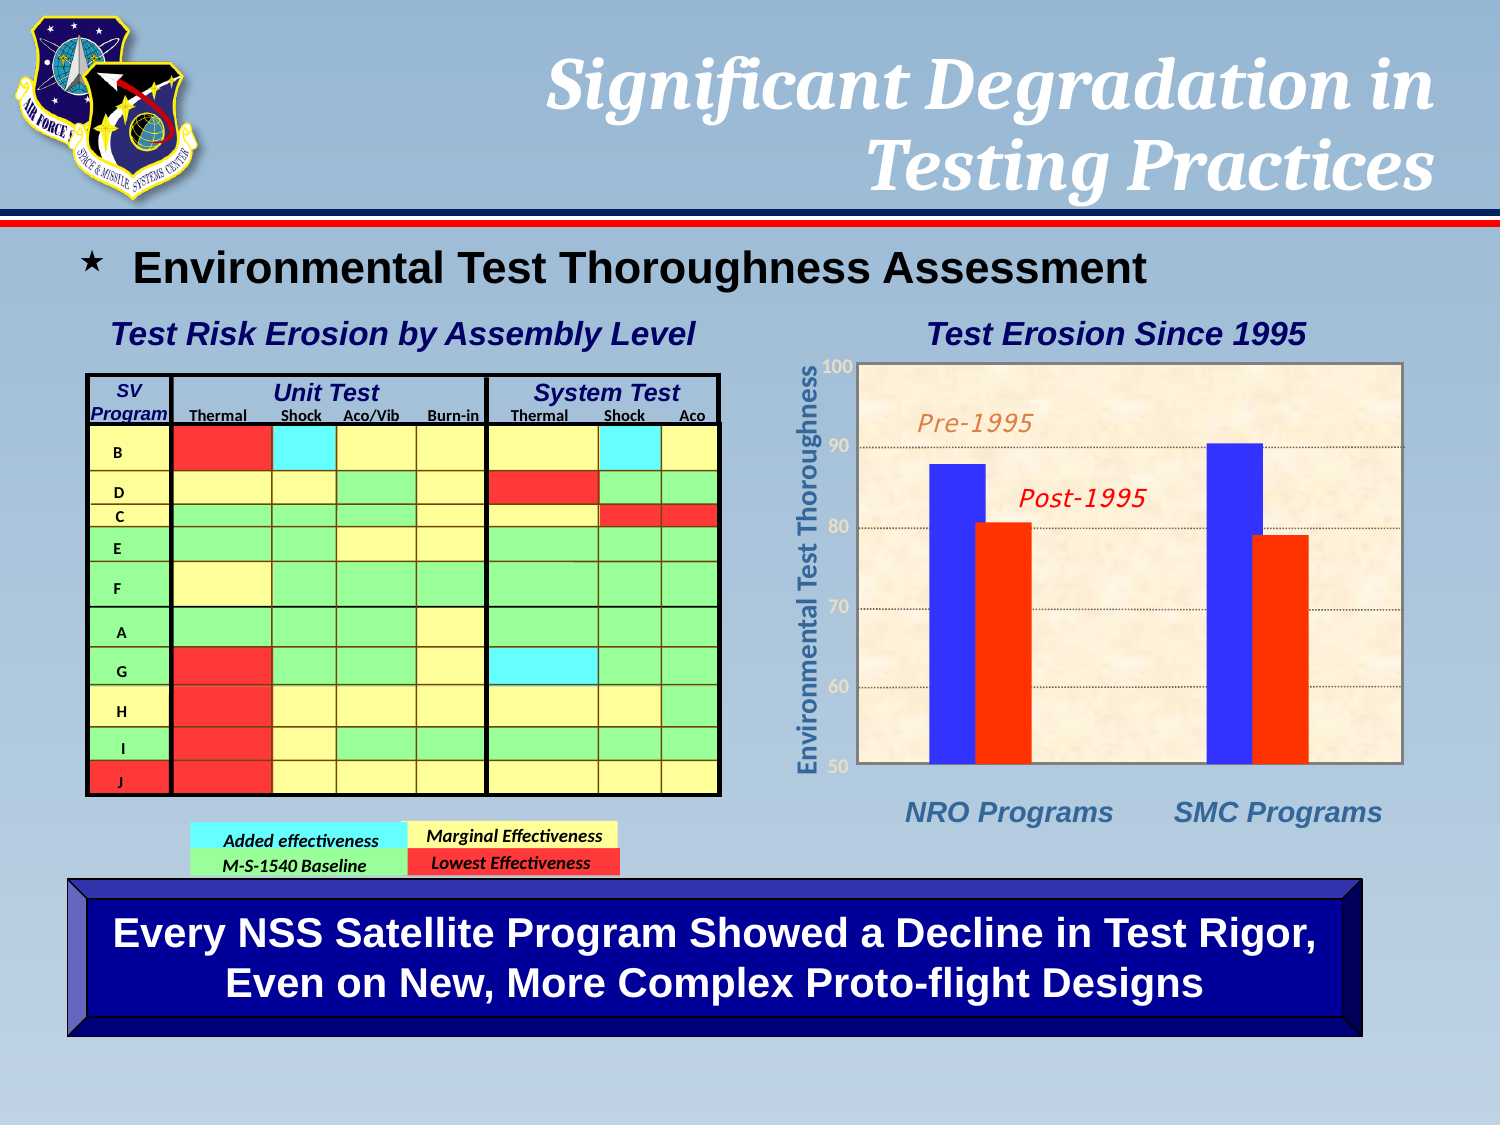

# Significant Degradation in Testing Practices
Environmental Test Thoroughness Assessment
Test Risk Erosion by Assembly Level
Test Erosion Since 1995
100

Pre-1995
90

Post-1995
80

Environmental Test Thoroughness
70

60

50
NRO Programs
SMC Programs

Unit Test
System Test

SV
Program
Thermal
Shock
Aco/Vib
Burn-in
Thermal
Shock
Aco

B

D

C

E

F

A

G

H

 I

J

Marginal Effectiveness
Added effectiveness

Lowest Effectiveness
M-S-1540 Baseline
Every NSS Satellite Program Showed a Decline in Test Rigor, Even on New, More Complex Proto-flight Designs